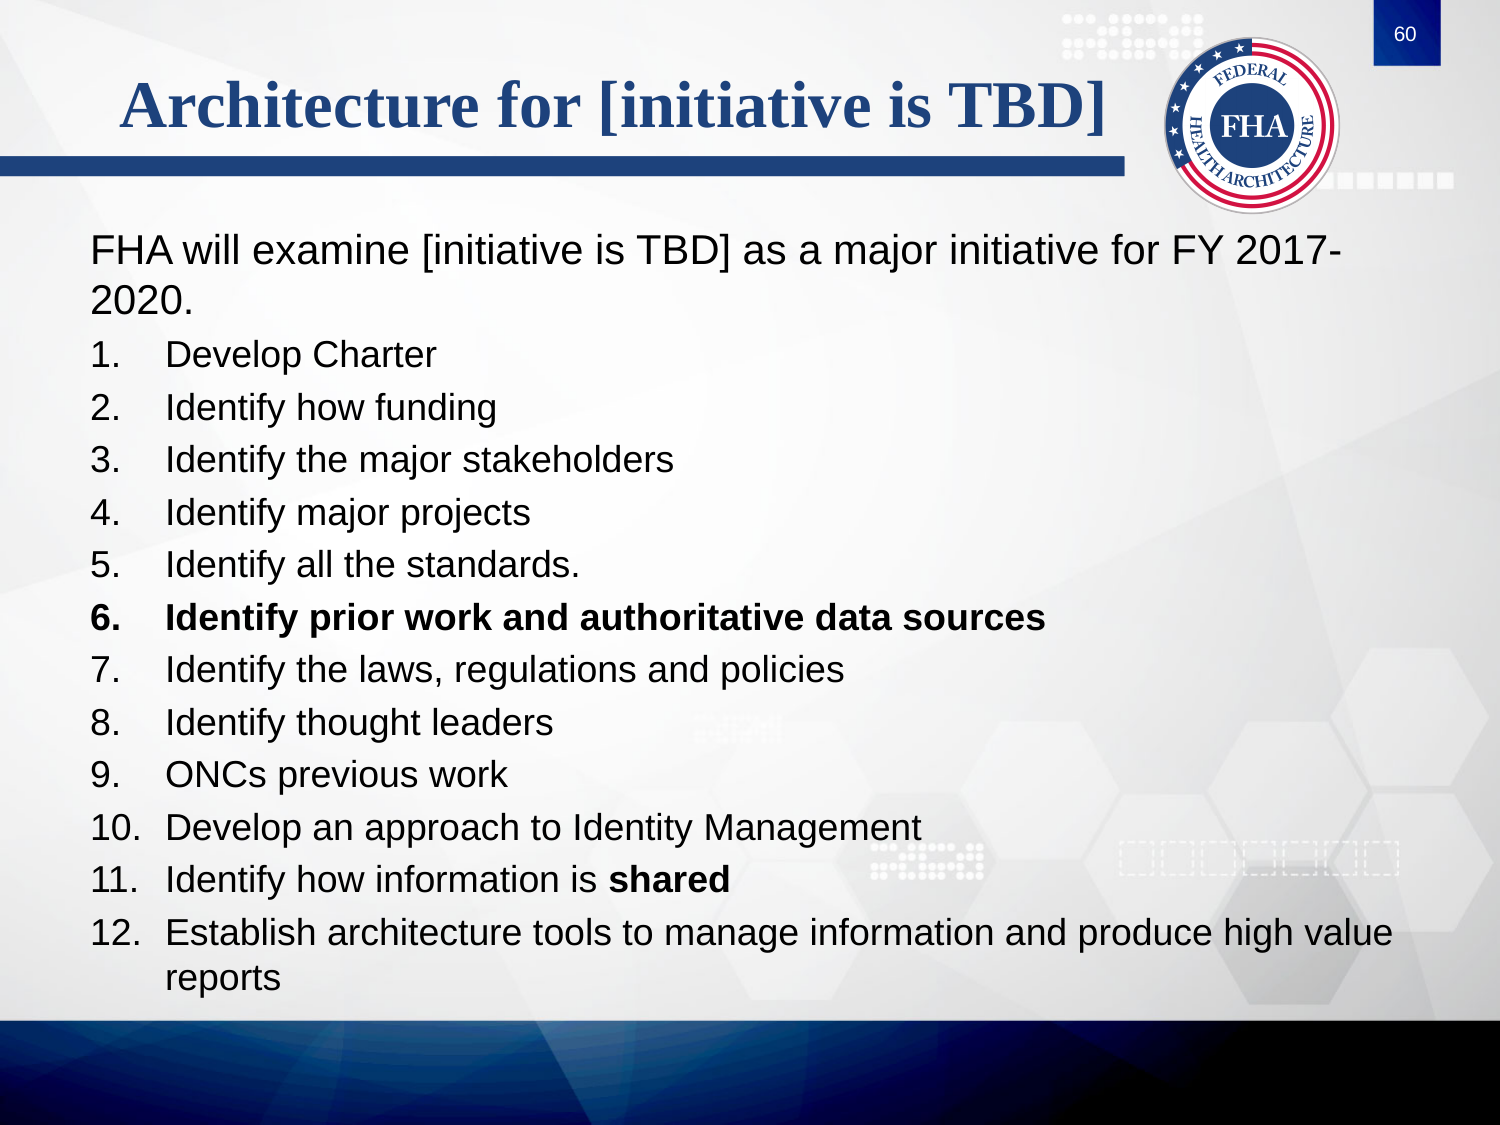

60
# Architecture for [initiative is TBD]
FHA will examine [initiative is TBD] as a major initiative for FY 2017-2020.
Develop Charter
Identify how funding
Identify the major stakeholders
Identify major projects
Identify all the standards.
Identify prior work and authoritative data sources
Identify the laws, regulations and policies
Identify thought leaders
ONCs previous work
Develop an approach to Identity Management
Identify how information is shared
Establish architecture tools to manage information and produce high value reports